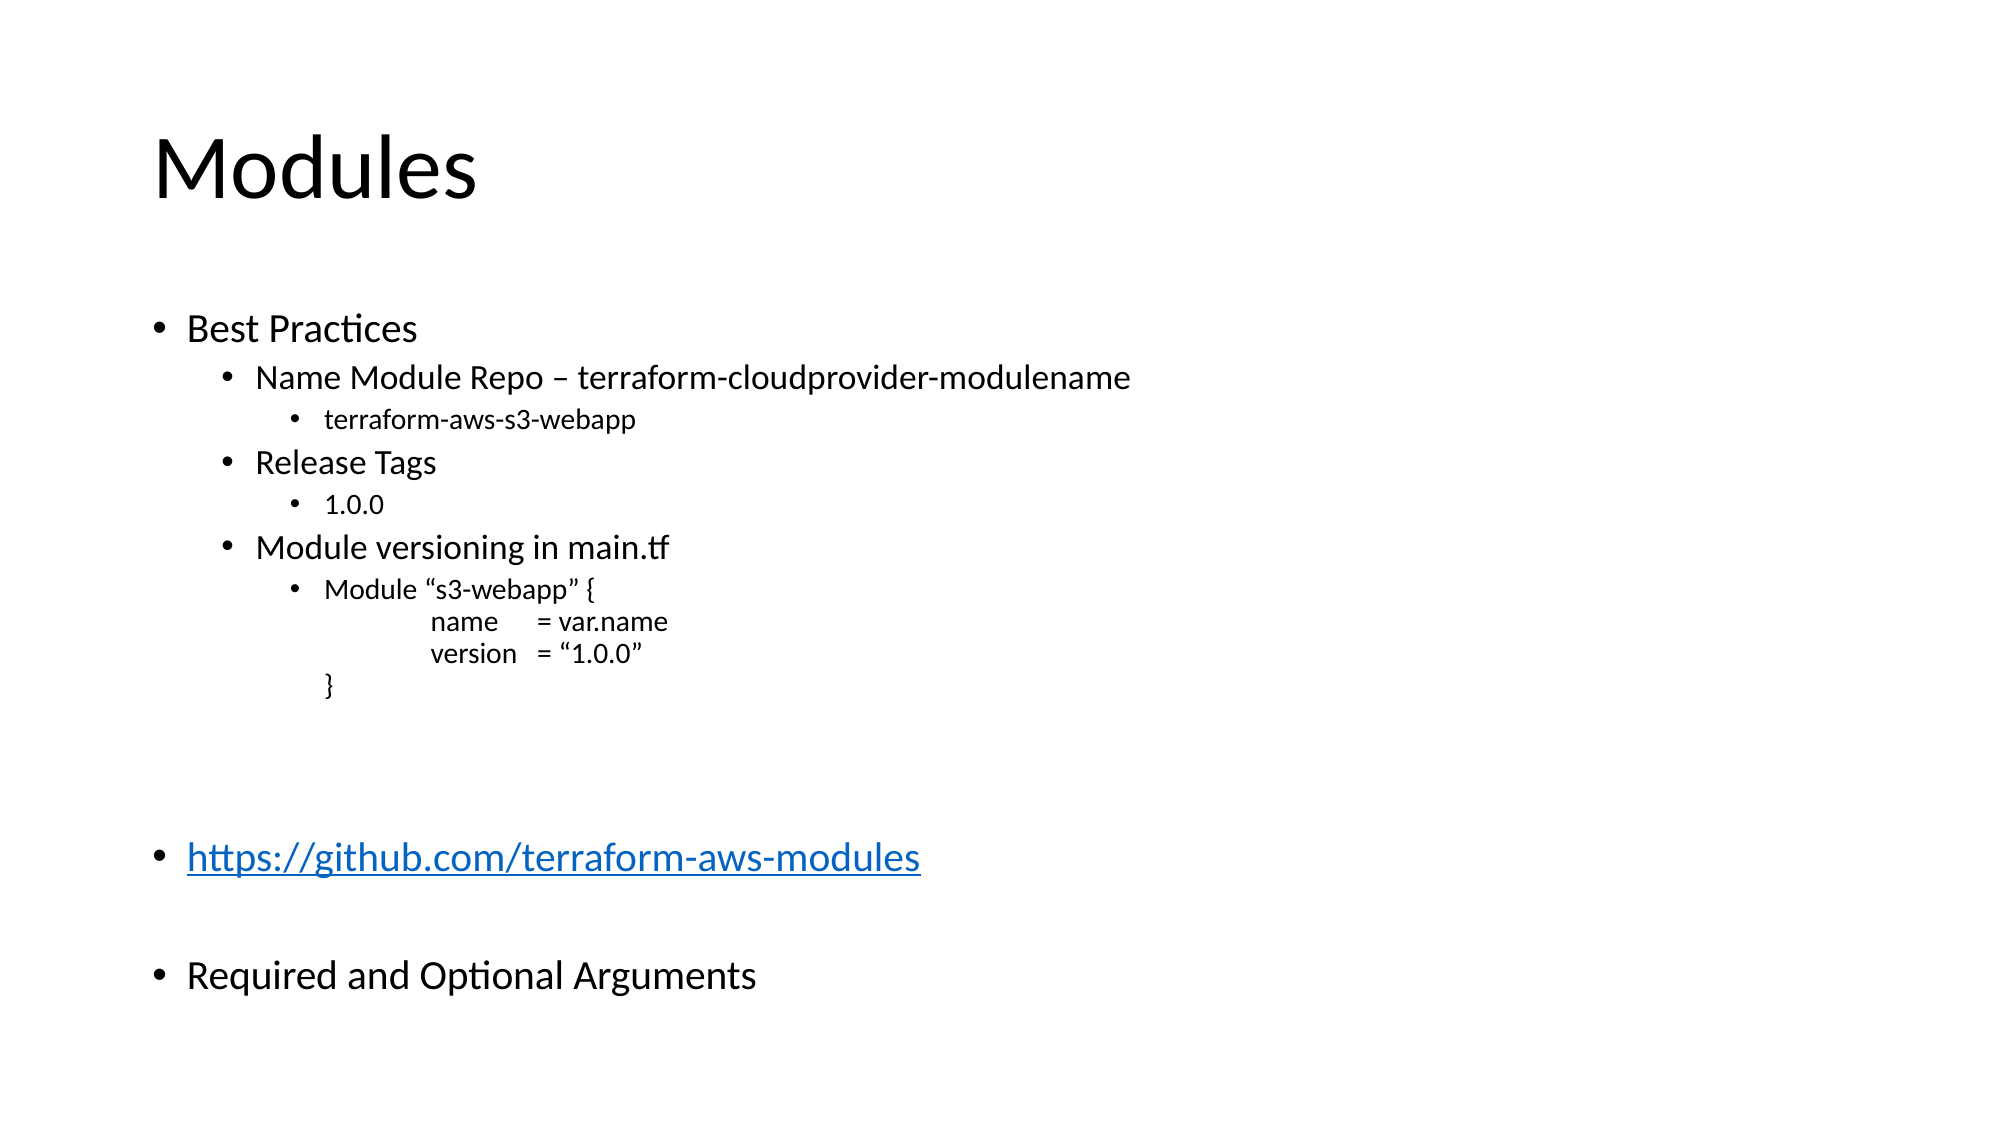

# Modules
Best Practices
Name Module Repo – terraform-cloudprovider-modulename
terraform-aws-s3-webapp
Release Tags
1.0.0
Module versioning in main.tf
Module “s3-webapp” {
	name	= var.name
	version 	= “1.0.0”
}

https://github.com/terraform-aws-modules

Required and Optional Arguments